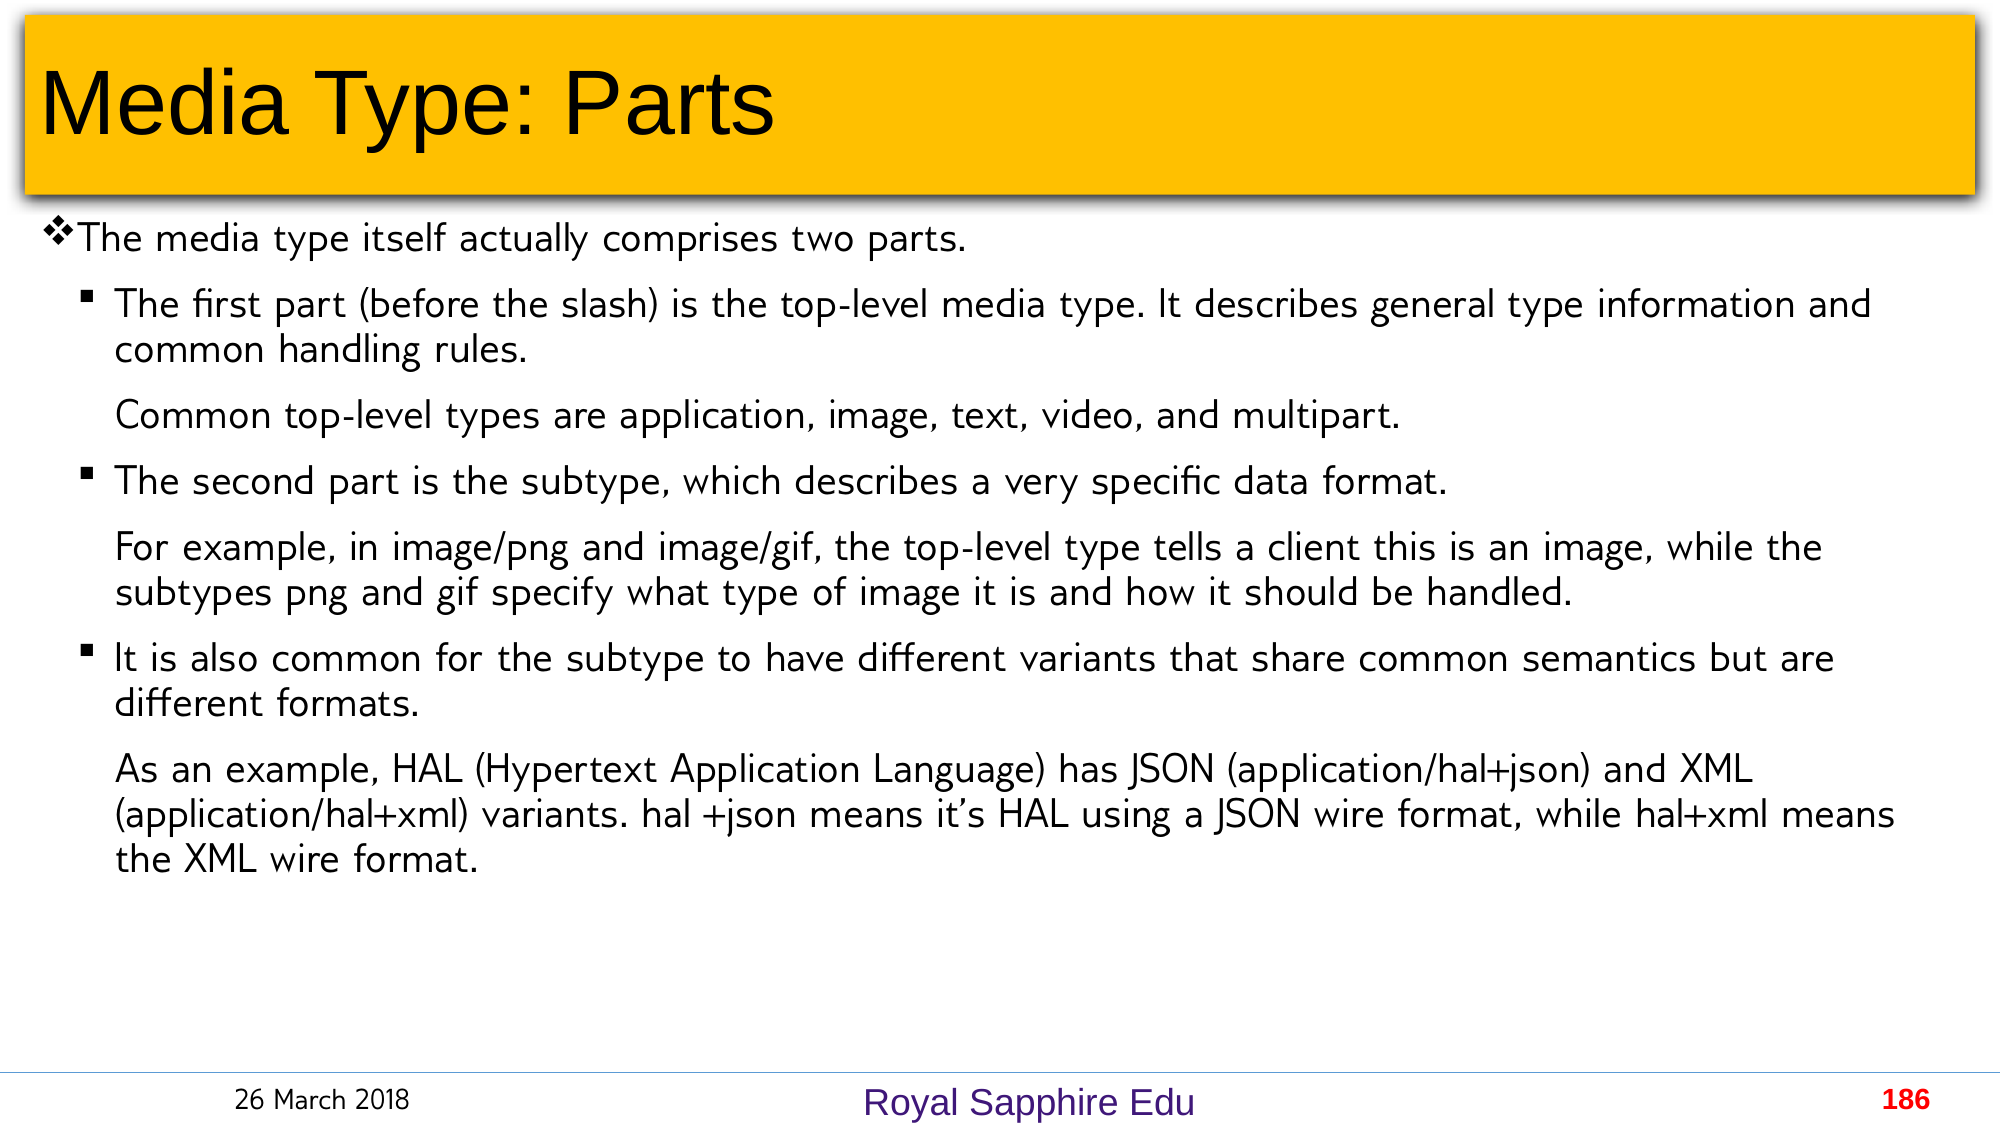

# Media Type: Parts
The media type itself actually comprises two parts.
The first part (before the slash) is the top-level media type. It describes general type information and common handling rules.
Common top-level types are application, image, text, video, and multipart.
The second part is the subtype, which describes a very specific data format.
For example, in image/png and image/gif, the top-level type tells a client this is an image, while the subtypes png and gif specify what type of image it is and how it should be handled.
It is also common for the subtype to have different variants that share common semantics but are different formats.
As an example, HAL (Hypertext Application Language) has JSON (application/hal+json) and XML (application/hal+xml) variants. hal +json means it’s HAL using a JSON wire format, while hal+xml means the XML wire format.
26 March 2018
186